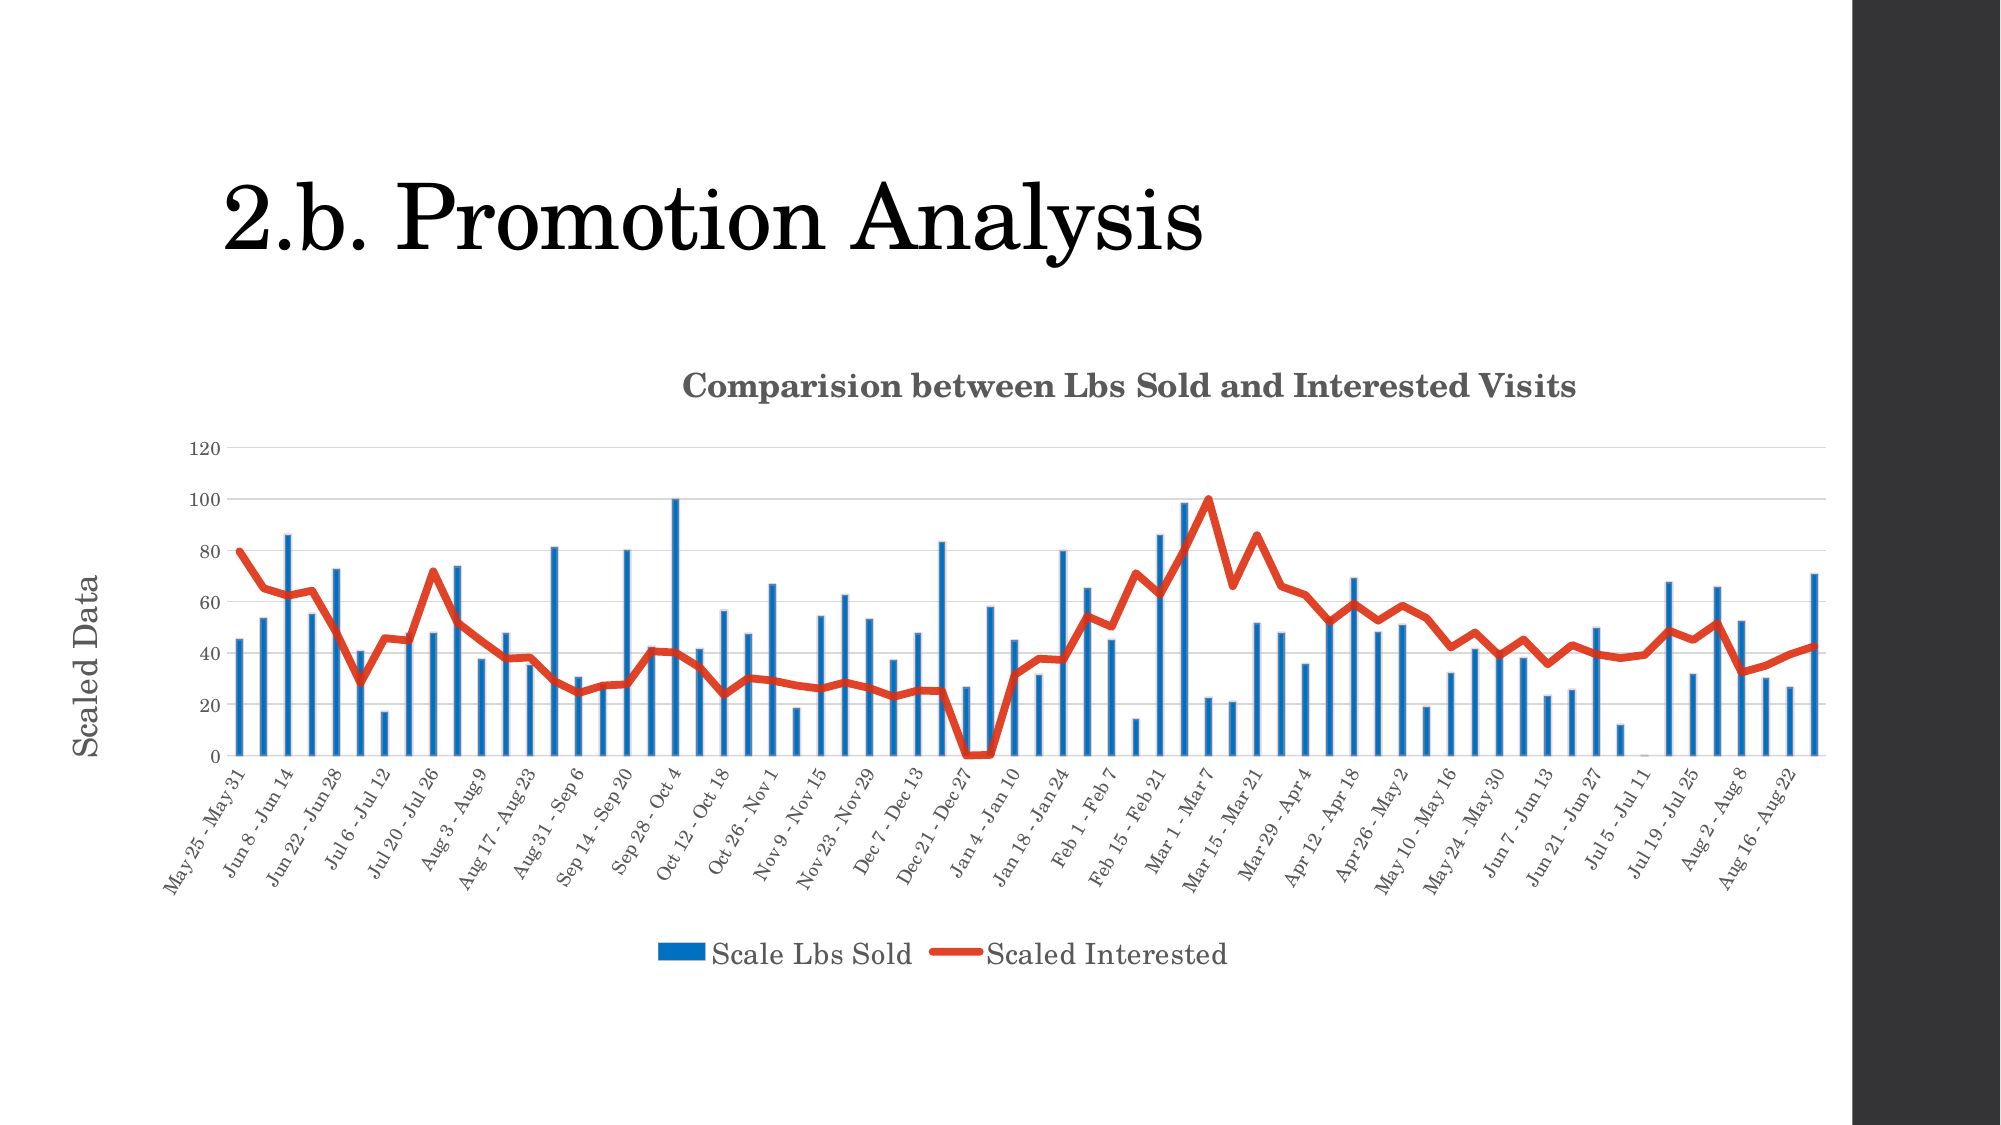

# 2.b. Promotion Analysis

### Chart: Comparision between Lbs Sold and Interested Visits

| Category | Scale Lbs Sold | Scaled Interested |
|---|---|---|
| May 25 - May 31 | 45.33749646629023 | 79.5998968939422 |
| Jun 1 - Jun 7 | 53.58529590137991 | 65.21869510472592 |
| Jun 8 - Jun 14 | 86.0852777797913 | 62.29935271496799 |
| Jun 15 - Jun 21 | 55.2764025505532 | 64.26834738952552 |
| Jun 22 - Jun 28 | 72.65869075146604 | 47.95208148396781 |
| Jun 29 - Jul 5 | 40.801904458152414 | 28.245583246579987 |
| Jul 6 - Jul 12 | 17.081590640561913 | 45.76154022341107 |
| Jul 13 - Jul 19 | 47.58016386748528 | 44.79444629296483 |
| Jul 20 - Jul 26 | 47.907862594866515 | 71.81699599672963 |
| Jul 27 - Aug 2 | 73.7137296403952 | 51.8354509101008 |
| Aug 3 - Aug 9 | 37.53663581164179 | 44.54084336179299 |
| Aug 10 - Aug 16 | 47.631629179140354 | 37.73216814076364 |
| Aug 17 - Aug 23 | 35.448122724230494 | 38.21104174359257 |
| Aug 24 - Aug 30 | 81.10993522136125 | 28.96683884274891 |
| Aug 31 - Sep 6 | 30.476525294113383 | 24.333954582219654 |
| Sep 7 - Sep 13 | 27.963000548480085 | 27.257361823643382 |
| Sep 14 - Sep 20 | 80.07706507583282 | 27.754807173903377 |
| Sep 21 - Sep 27 | 42.44680105636782 | 40.65686542493157 |
| Sep 28 - Oct 4 | 100.0 | 40.16041803226617 |
| Oct 5 - Oct 11 | 41.59267017983864 | 34.32618755128225 |
| Oct 12 - Oct 18 | 56.526792164708326 | 23.611116858156887 |
| Oct 19 - Oct 25 | 47.49680455987494 | 30.180403958630045 |
| Oct 26 - Nov 1 | 66.67868732044526 | 29.214770453931965 |
| Nov 2 - Nov 8 | 18.3584981793844 | 27.265978335557655 |
| Nov 9 - Nov 15 | 54.288594755370646 | 26.04389406947879 |
| Nov 16 - Nov 22 | 62.64113697263157 | 28.473458344154704 |
| Nov 23 - Nov 29 | 53.14959250587743 | 26.287152318267665 |
| Nov 30 - Dec 6 | 37.21062843253091 | 22.883386707837698 |
| Dec 7 - Dec 13 | 47.57581468621866 | 25.317916430057423 |
| Dec 14 - Dec 20 | 83.25698103998589 | 25.066139031070815 |
| Dec 21 - Dec 27 | 26.53115342703403 | 0.0 |
| Dec 28 - Jan 3 | 57.99633219046514 | 0.24313654664320078 |
| Jan 4 - Jan 10 | 44.870684343672295 | 31.40200141612618 |
| Jan 11 - Jan 17 | 31.541651867369303 | 37.723308224558 |
| Jan 18 - Jan 24 | 79.86908964387455 | 37.233895215913 |
| Jan 25 - Jan 31 | 65.2842914821285 | 54.279619442258536 |
| Feb 1 - Feb 7 | 45.15972368201686 | 50.15272402261616 |
| Feb 8 - Feb 14 | 14.171444725530419 | 71.08322941998462 |
| Feb 15 - Feb 21 | 86.04402096305371 | 62.80726444975664 |
| Feb 22 - Feb 28 | 98.3203099516516 | 80.09683109519031 |
| Mar 1 - Mar 7 | 22.583184132253773 | 100.0 |
| Mar 8 - Mar 14 | 20.969275450563103 | 65.98459104793095 |
| Mar 15 - Mar 21 | 51.513515080786036 | 85.90805987064039 |
| Mar 22 - Mar 28 | 47.87427725064092 | 65.956575213995 |
| Mar 29 - Apr 4 | 35.661474227476674 | 62.574983734508265 |
| Apr 5 - Apr 11 | 53.942532818196966 | 52.08109452094507 |
| Apr 12 - Apr 18 | 69.1392970273346 | 59.156735568742135 |
| Apr 19 - Apr 25 | 48.141872709129174 | 52.566832124790466 |
| Apr 26 - May 2 | 51.05733429015322 | 58.435260908711 |
| May 3 - May 9 | 19.012143880581153 | 53.545658142080455 |
| May 10 - May 16 | 32.17554503698013 | 42.11880027972025 |
| May 17 - May 23 | 41.565487796922234 | 47.94436556793159 |
| May 24 - May 30 | 41.148570448279784 | 38.93675163829343 |
| May 31 - Jun 6 | 38.05521527239164 | 45.269303724986266 |
| Jun 7 - Jun 13 | 23.349968951678186 | 35.54746858319961 |
| Jun 14 - Jun 20 | 25.684573212426095 | 43.0772776982522 |
| Jun 21 - Jun 27 | 49.84916797746157 | 39.42648107251721 |
| Jun 28 - Jul 4 | 11.979457367150633 | 37.97294366578059 |
| Jul 5 - Jul 11 | 0.0 | 39.1896243565912 |
| Jul 12 - Jul 18 | 67.49367556557479 | 48.67158456923893 |
| Jul 19 - Jul 25 | 31.73881475145637 | 45.032690413351624 |
| Jul 26 - Aug 1 | 65.73165309963733 | 51.59652525769822 |
| Aug 2 - Aug 8 | 52.37549864571327 | 32.37673824132125 |
| Aug 9 - Aug 15 | 30.091260320244714 | 35.04160144445843 |
| Aug 16 - Aug 22 | 26.531274237624768 | 39.429426264442704 |
| Aug 23 - Aug 29 | 70.83716906958931 | 42.590761200674436 |